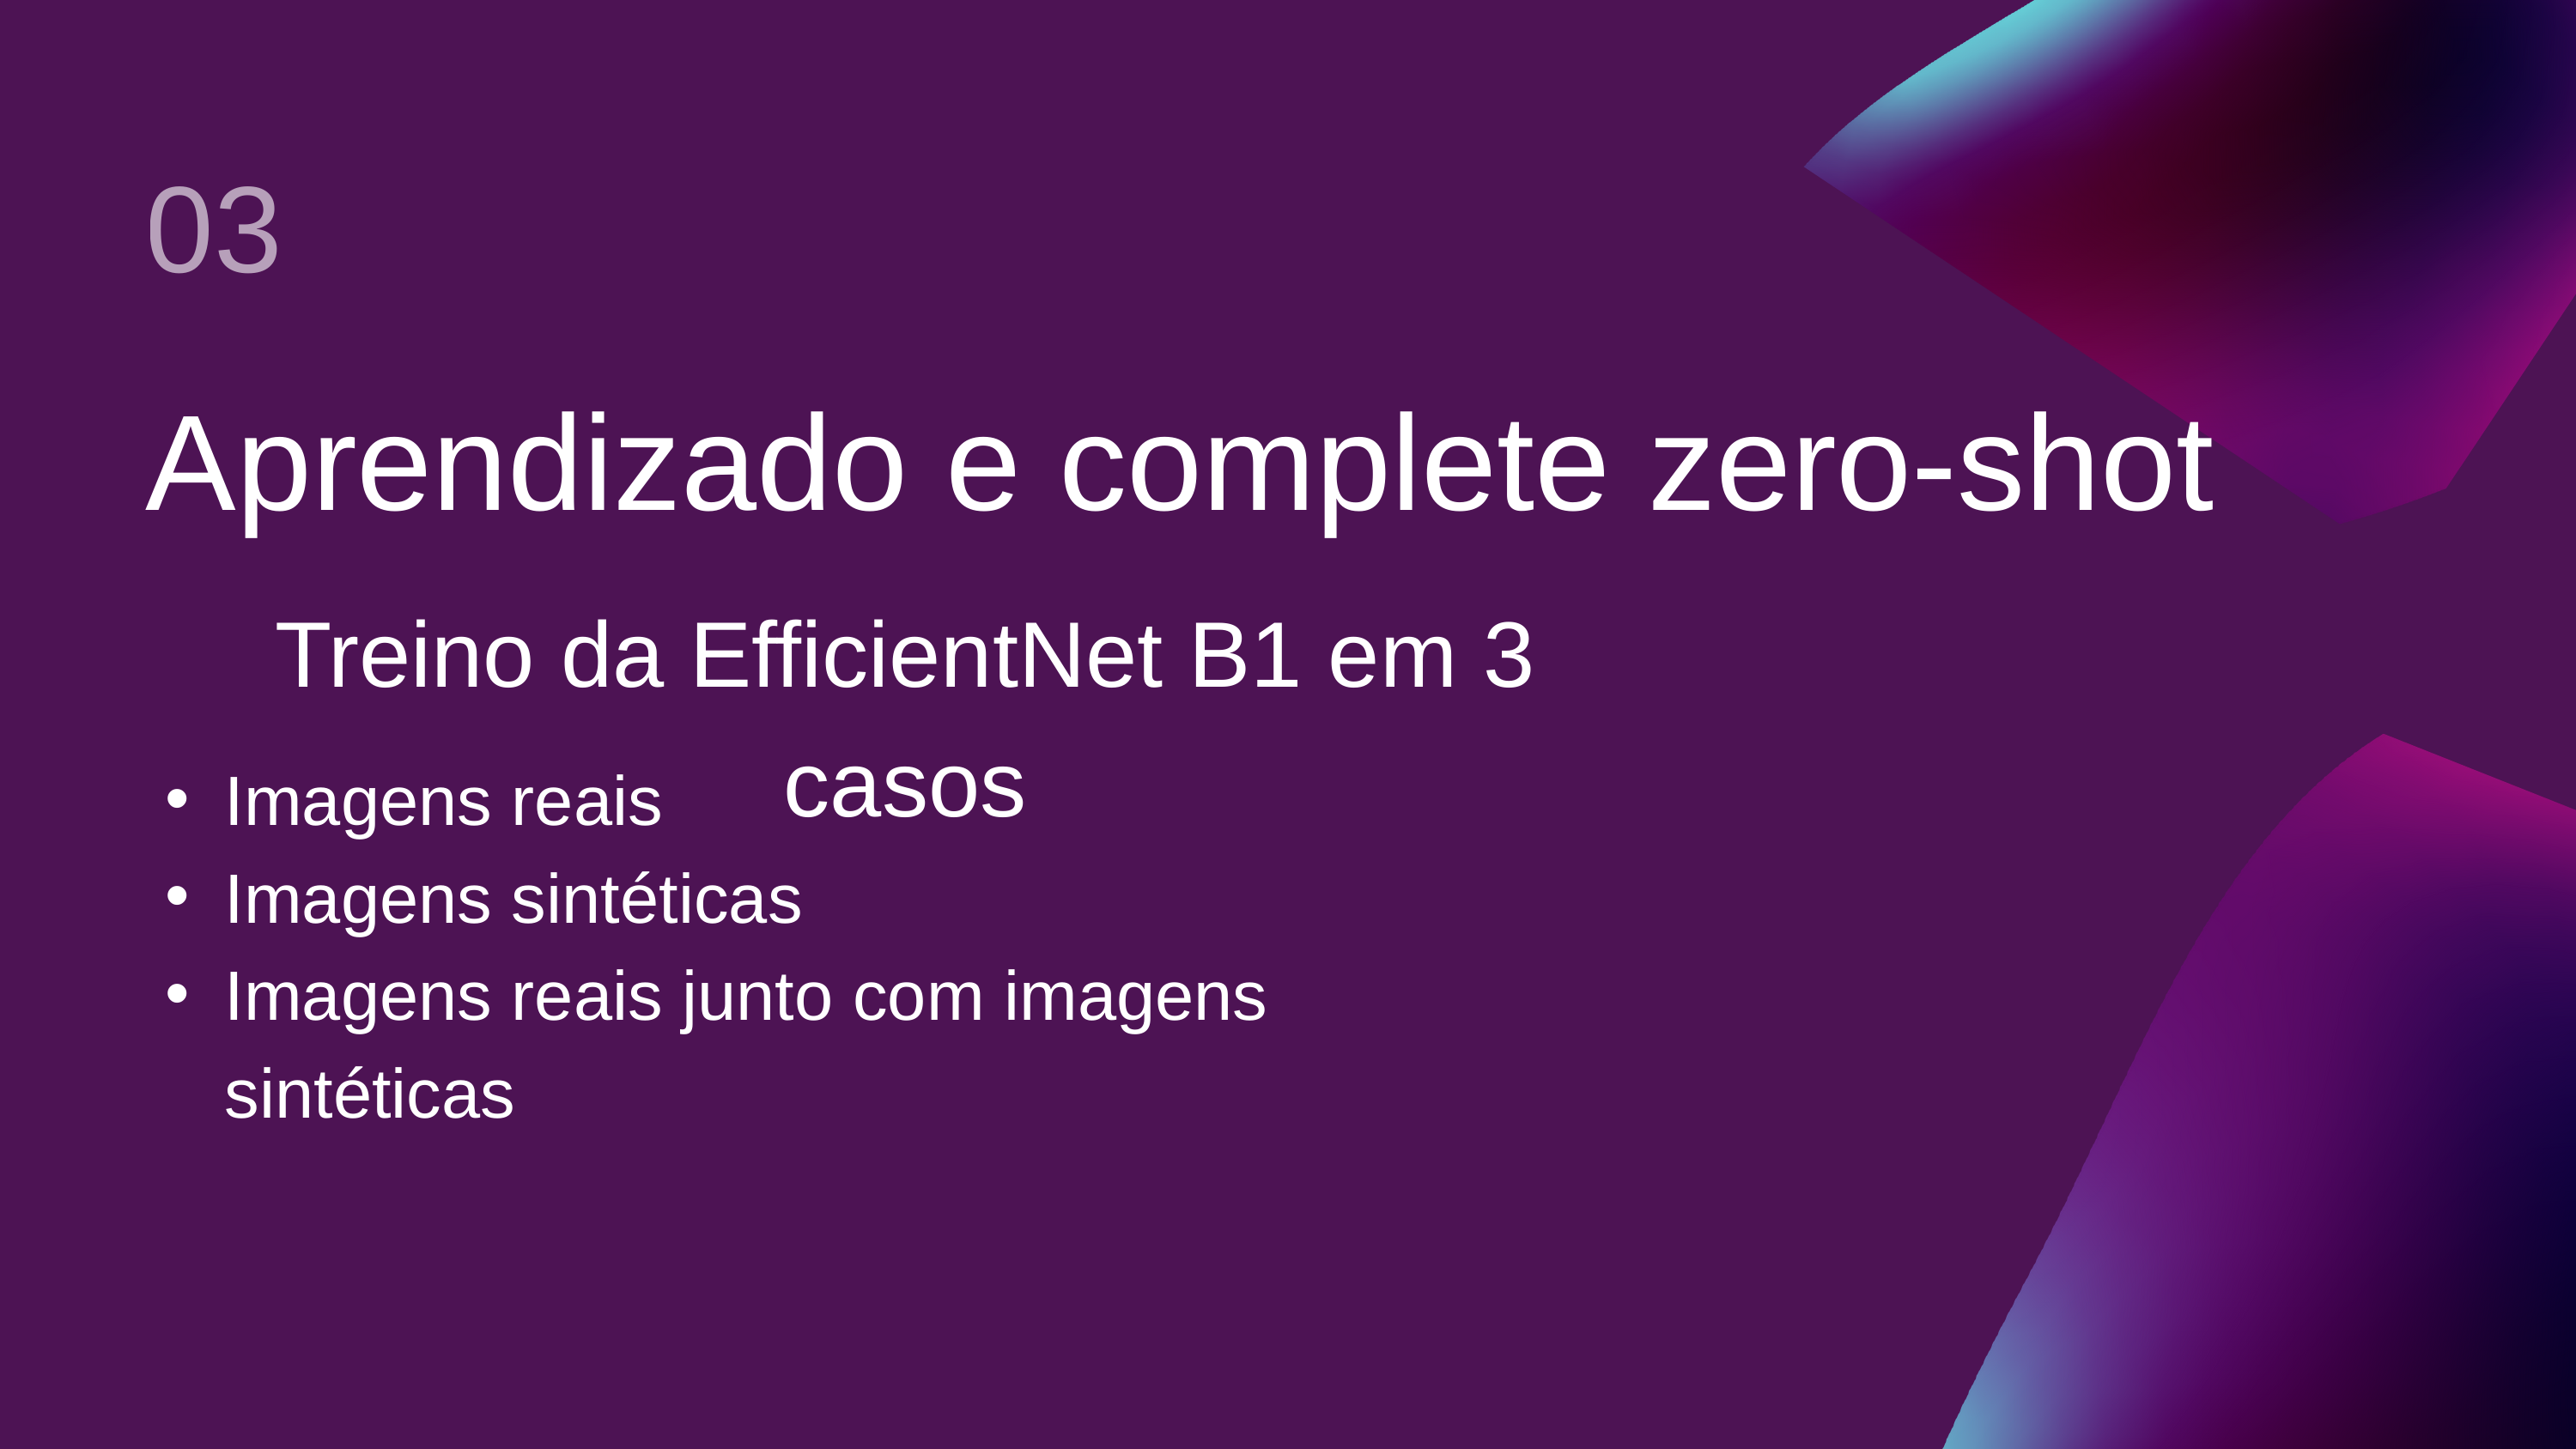

03
Aprendizado e complete zero-shot
Treino da EfficientNet B1 em 3 casos
Imagens reais
Imagens sintéticas
Imagens reais junto com imagens sintéticas